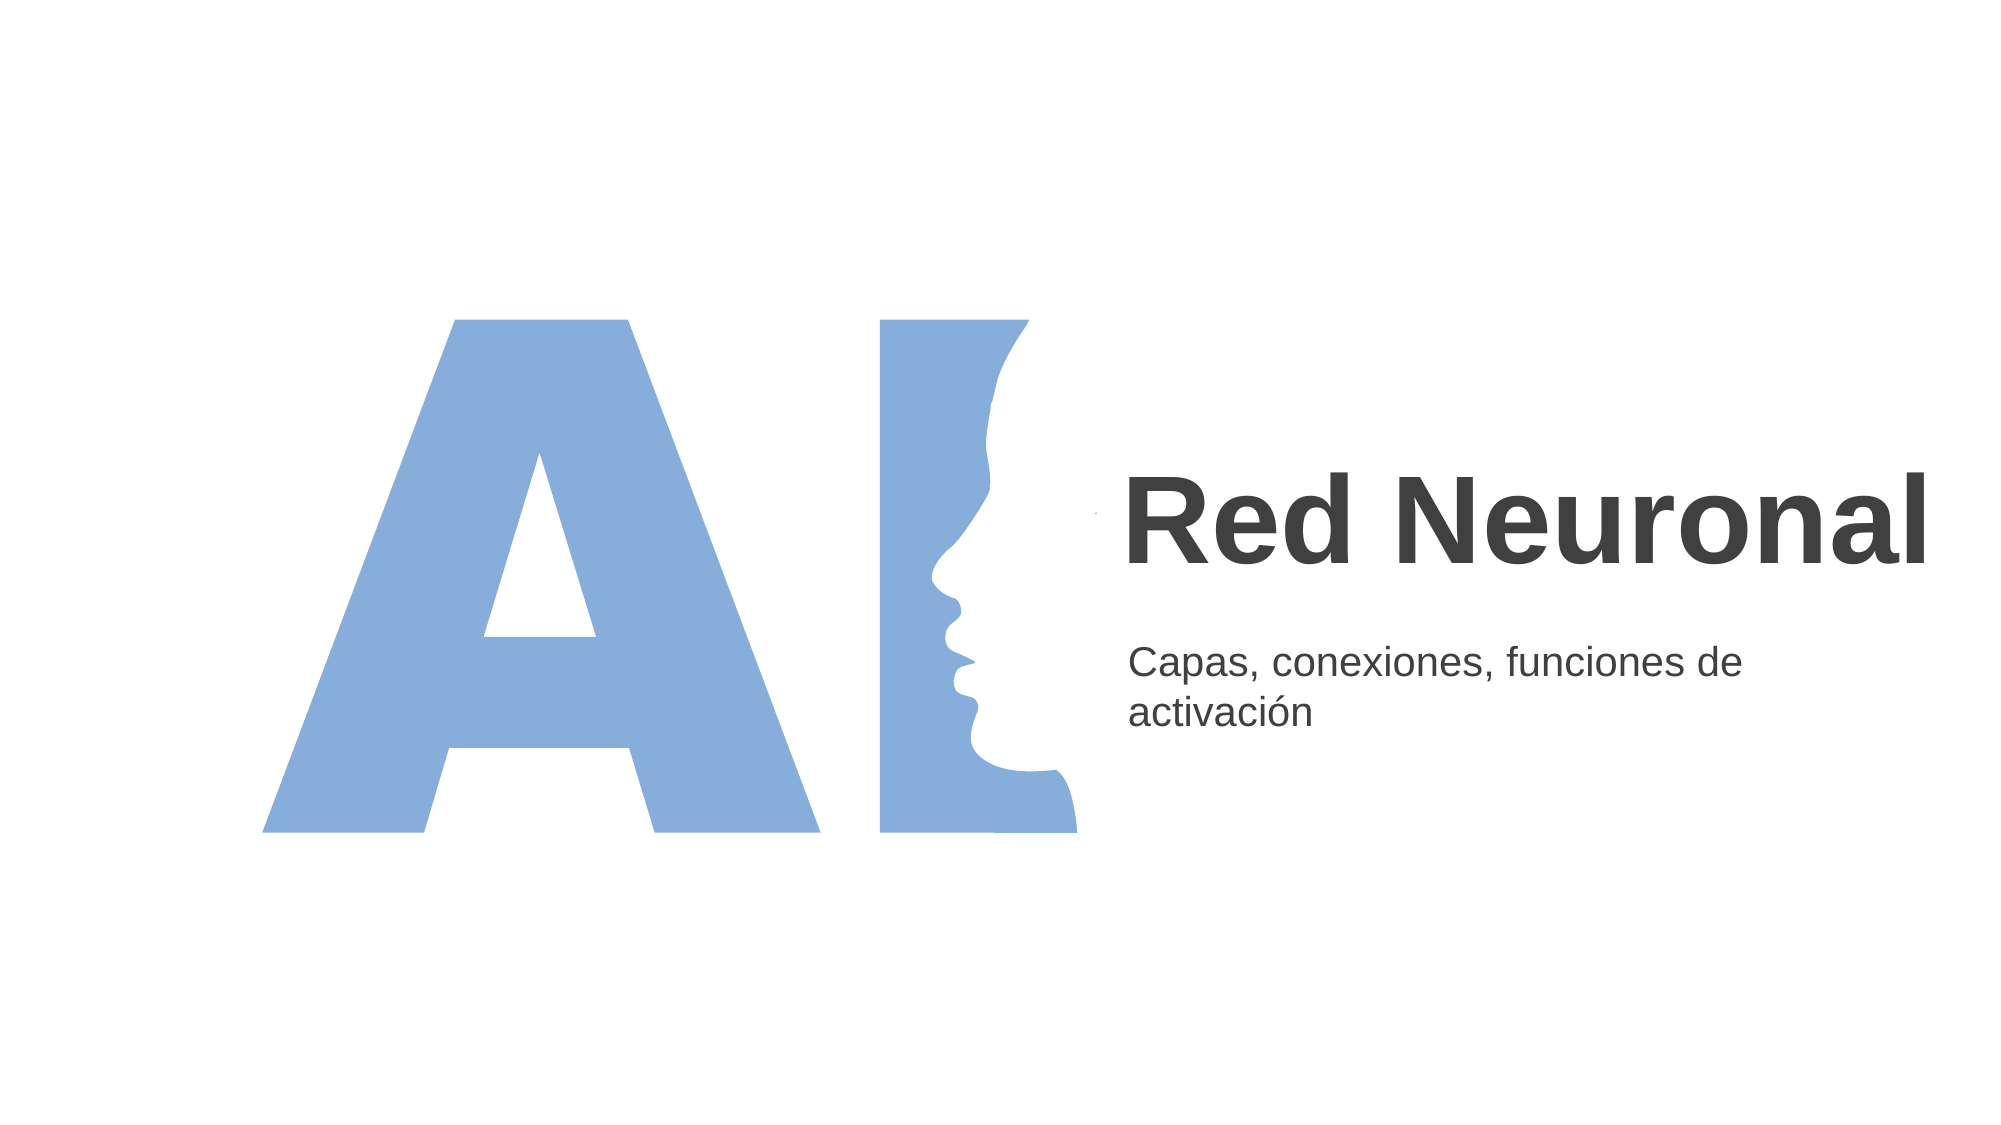

Red Neuronal
Capas, conexiones, funciones de activación